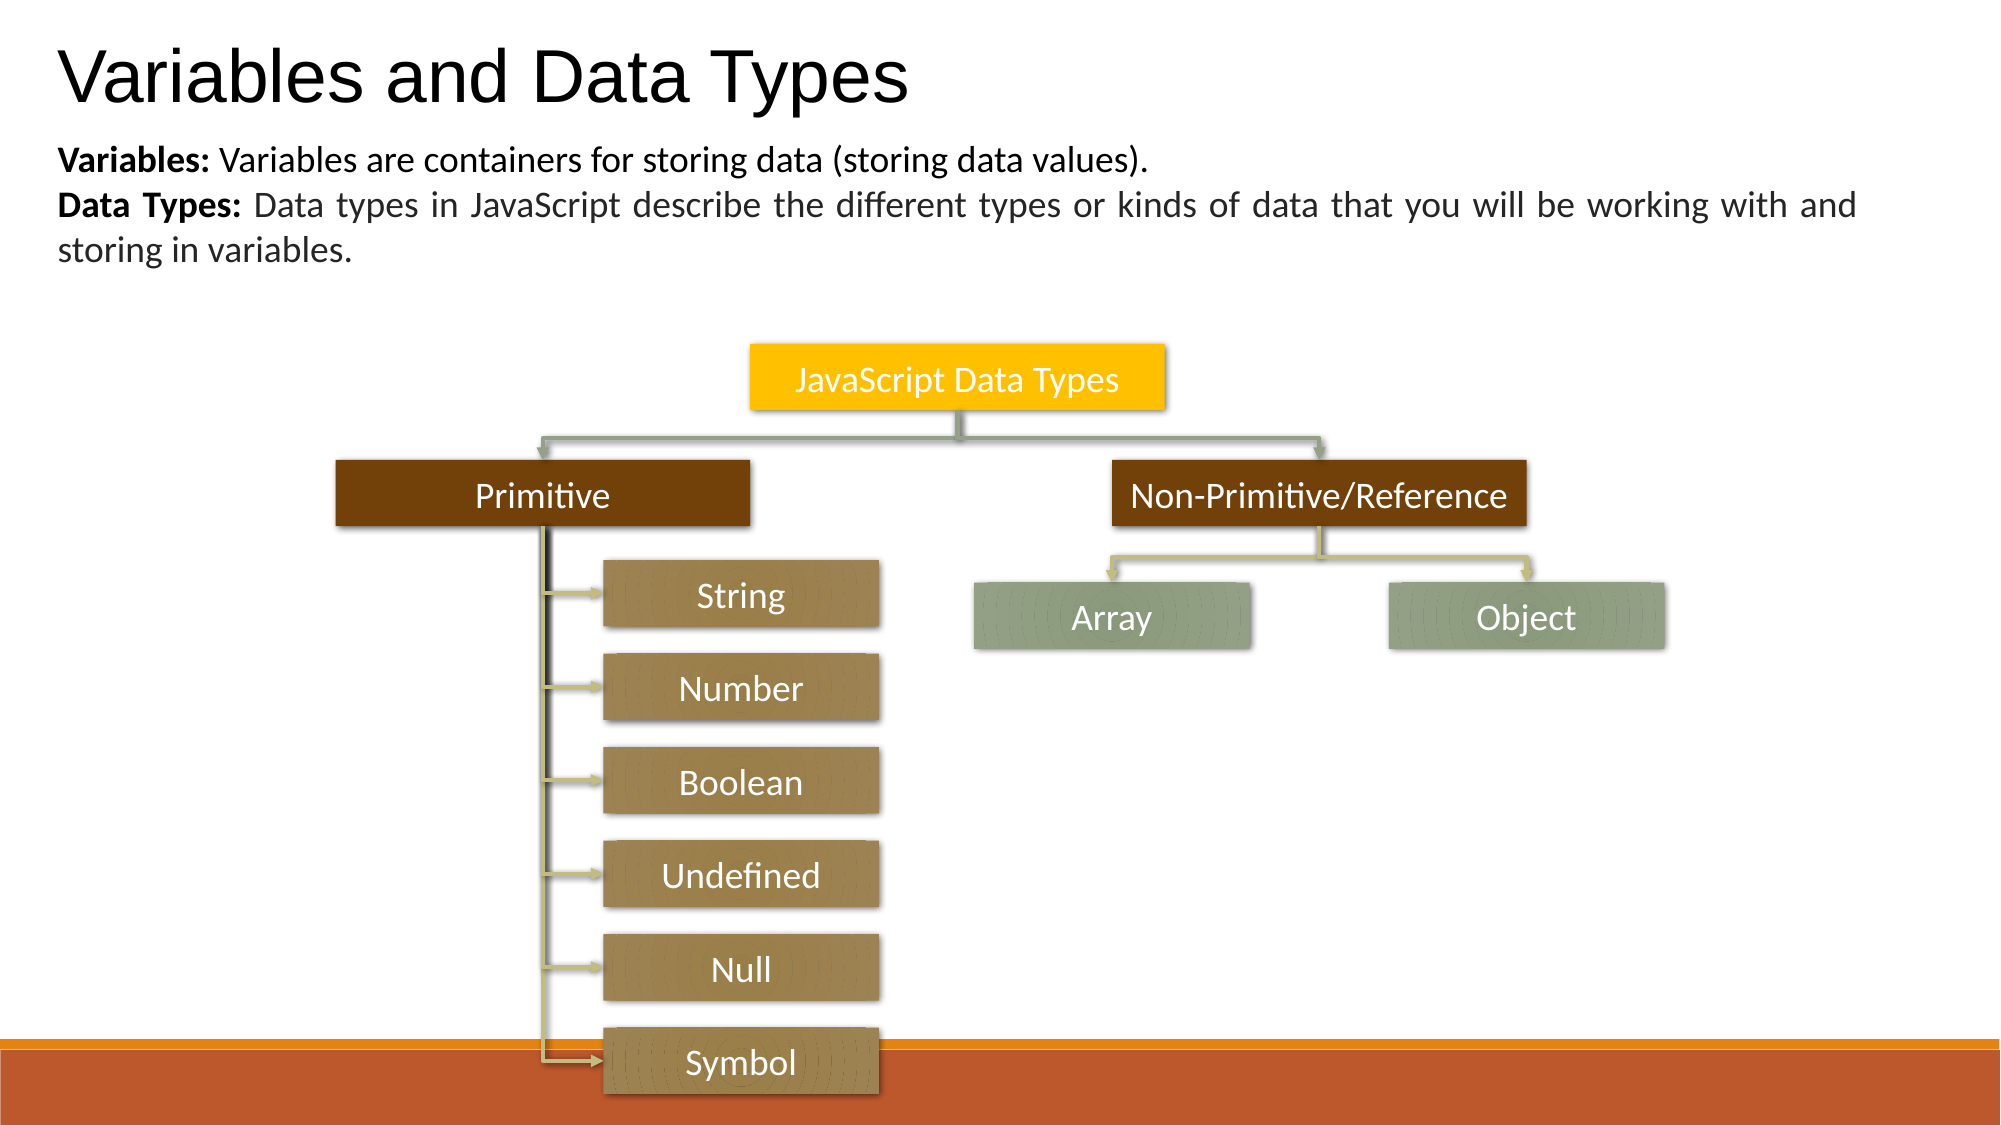

Variables and Data Types
Variables: Variables are containers for storing data (storing data values).
Data Types: Data types in JavaScript describe the different types or kinds of data that you will be working with and storing in variables.
JavaScript Data Types
Primitive
Non-Primitive/Reference
String
Array
Object
Number
Boolean
Undefined
Null
Symbol